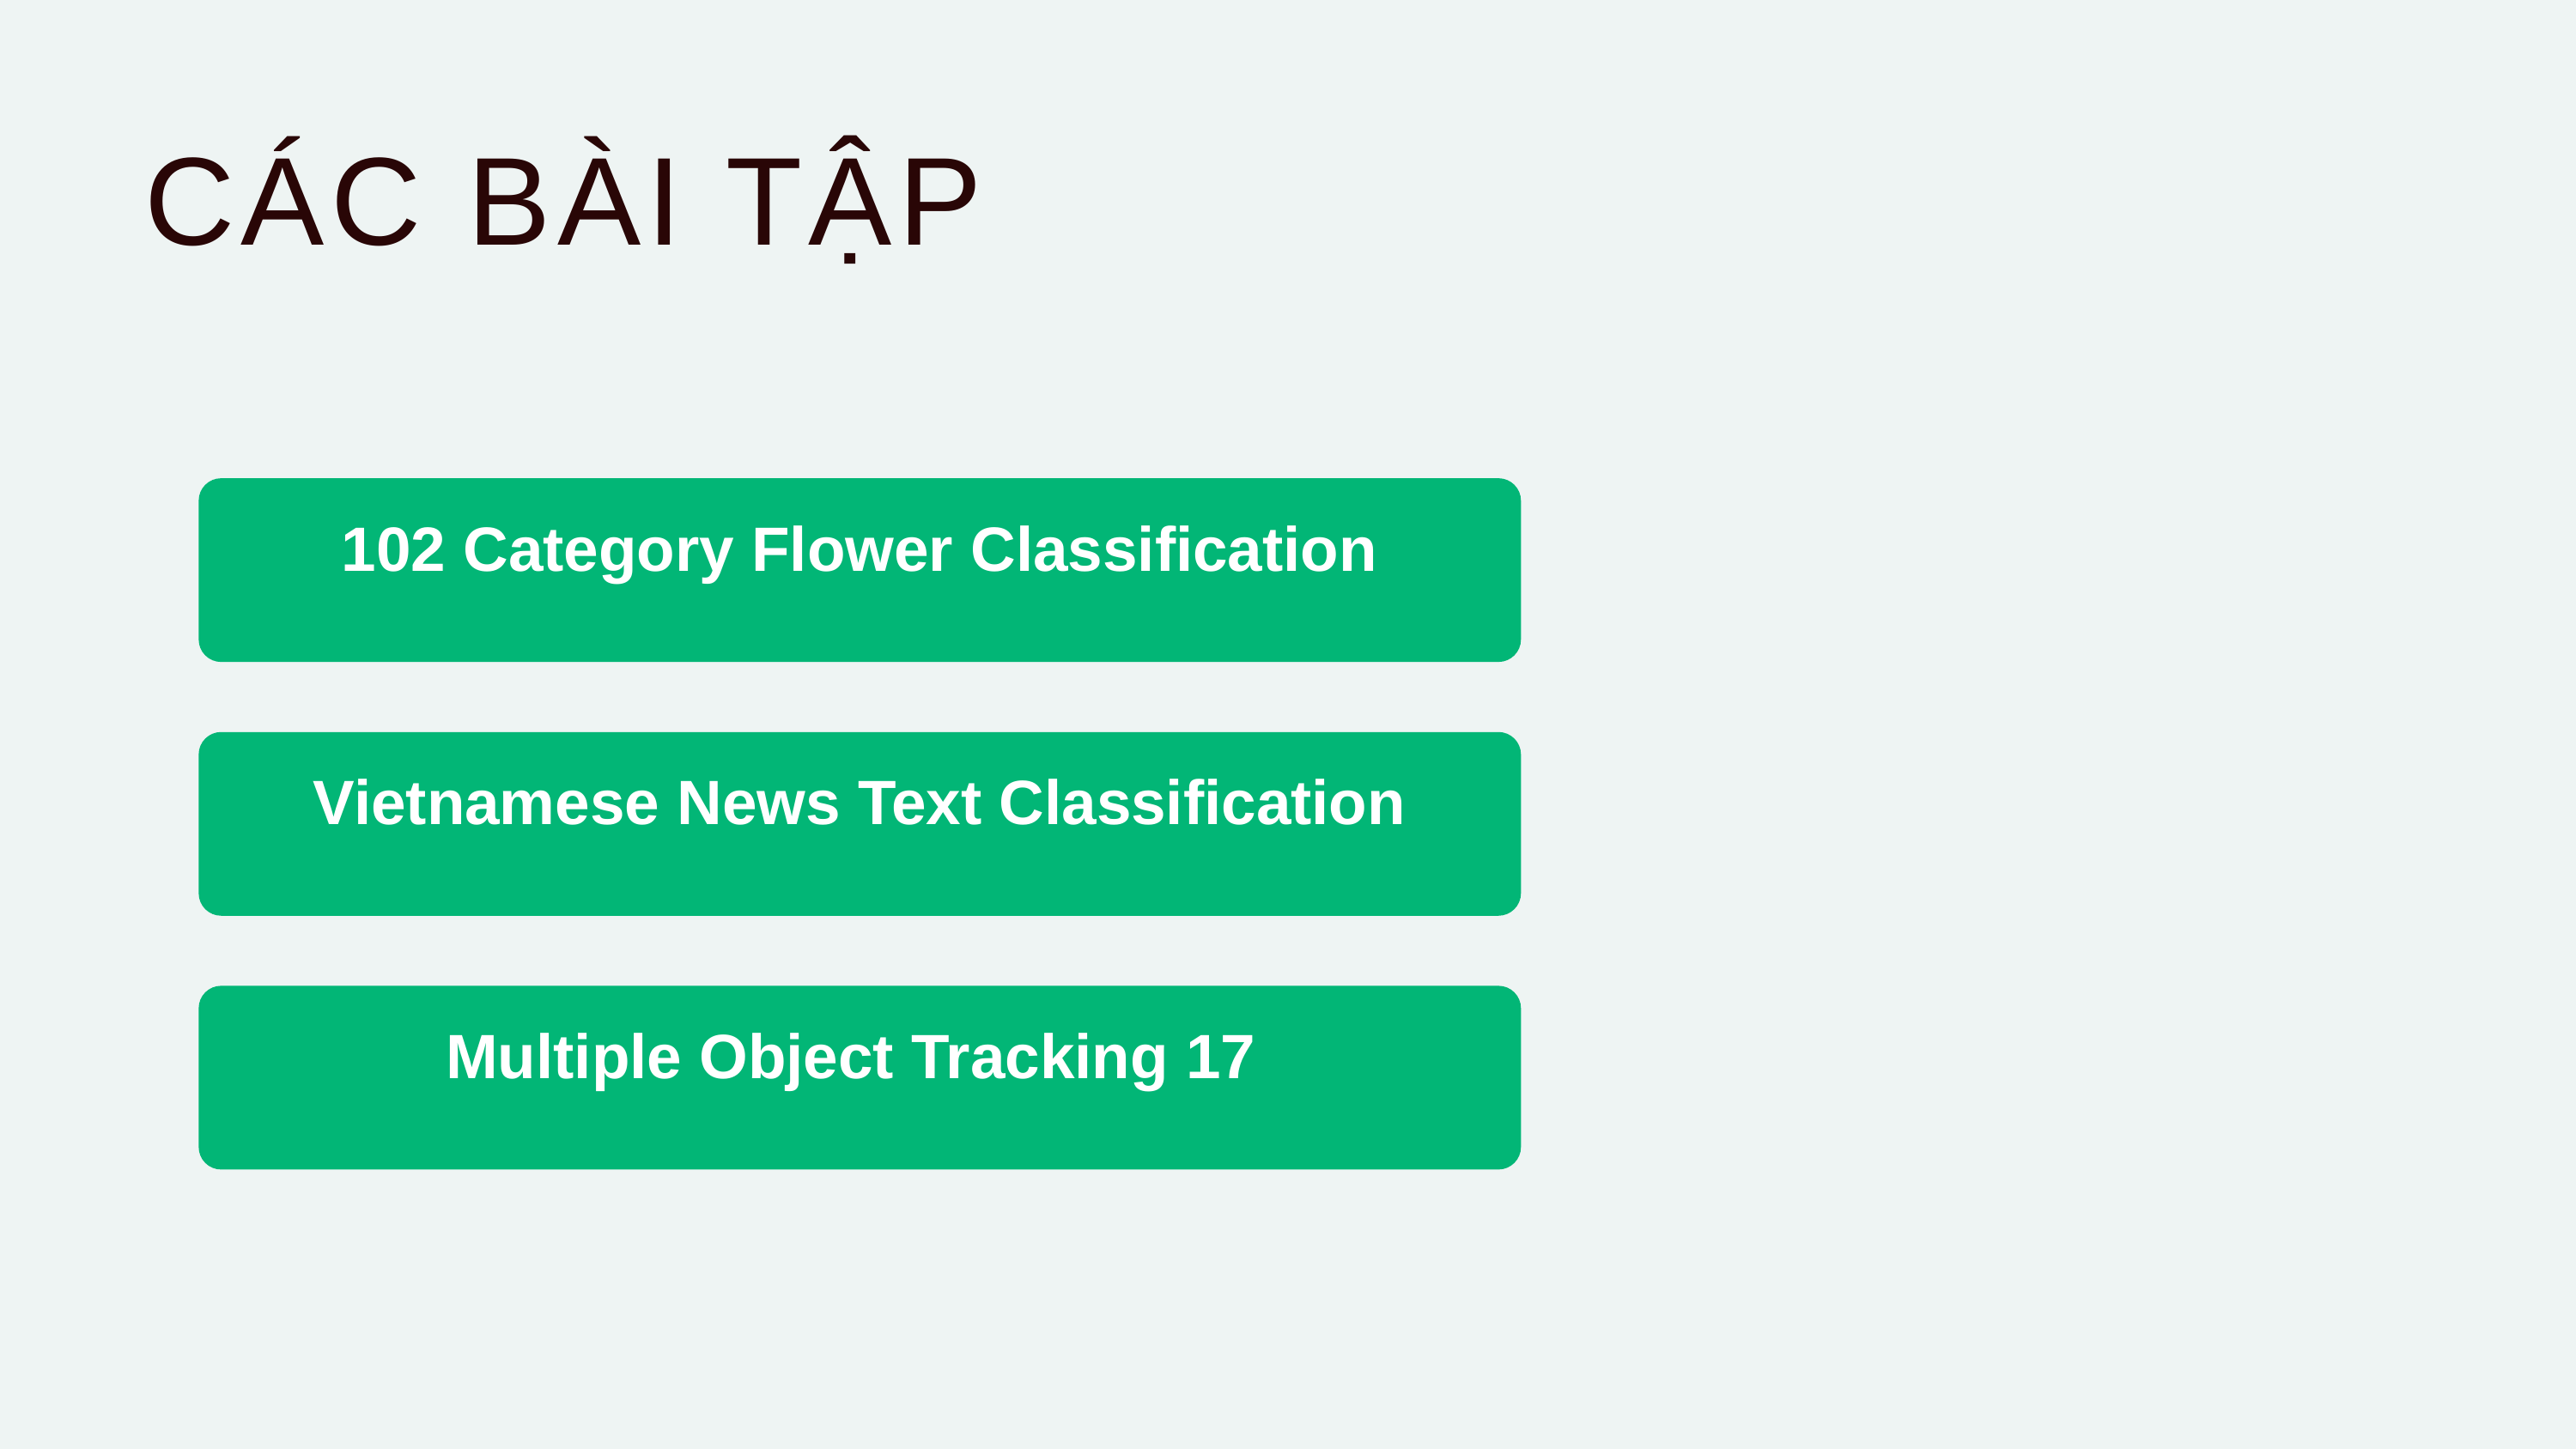

CÁC BÀI TẬP

102 Category Flower Classification

Vietnamese News Text Classification

Multiple Object Tracking 17